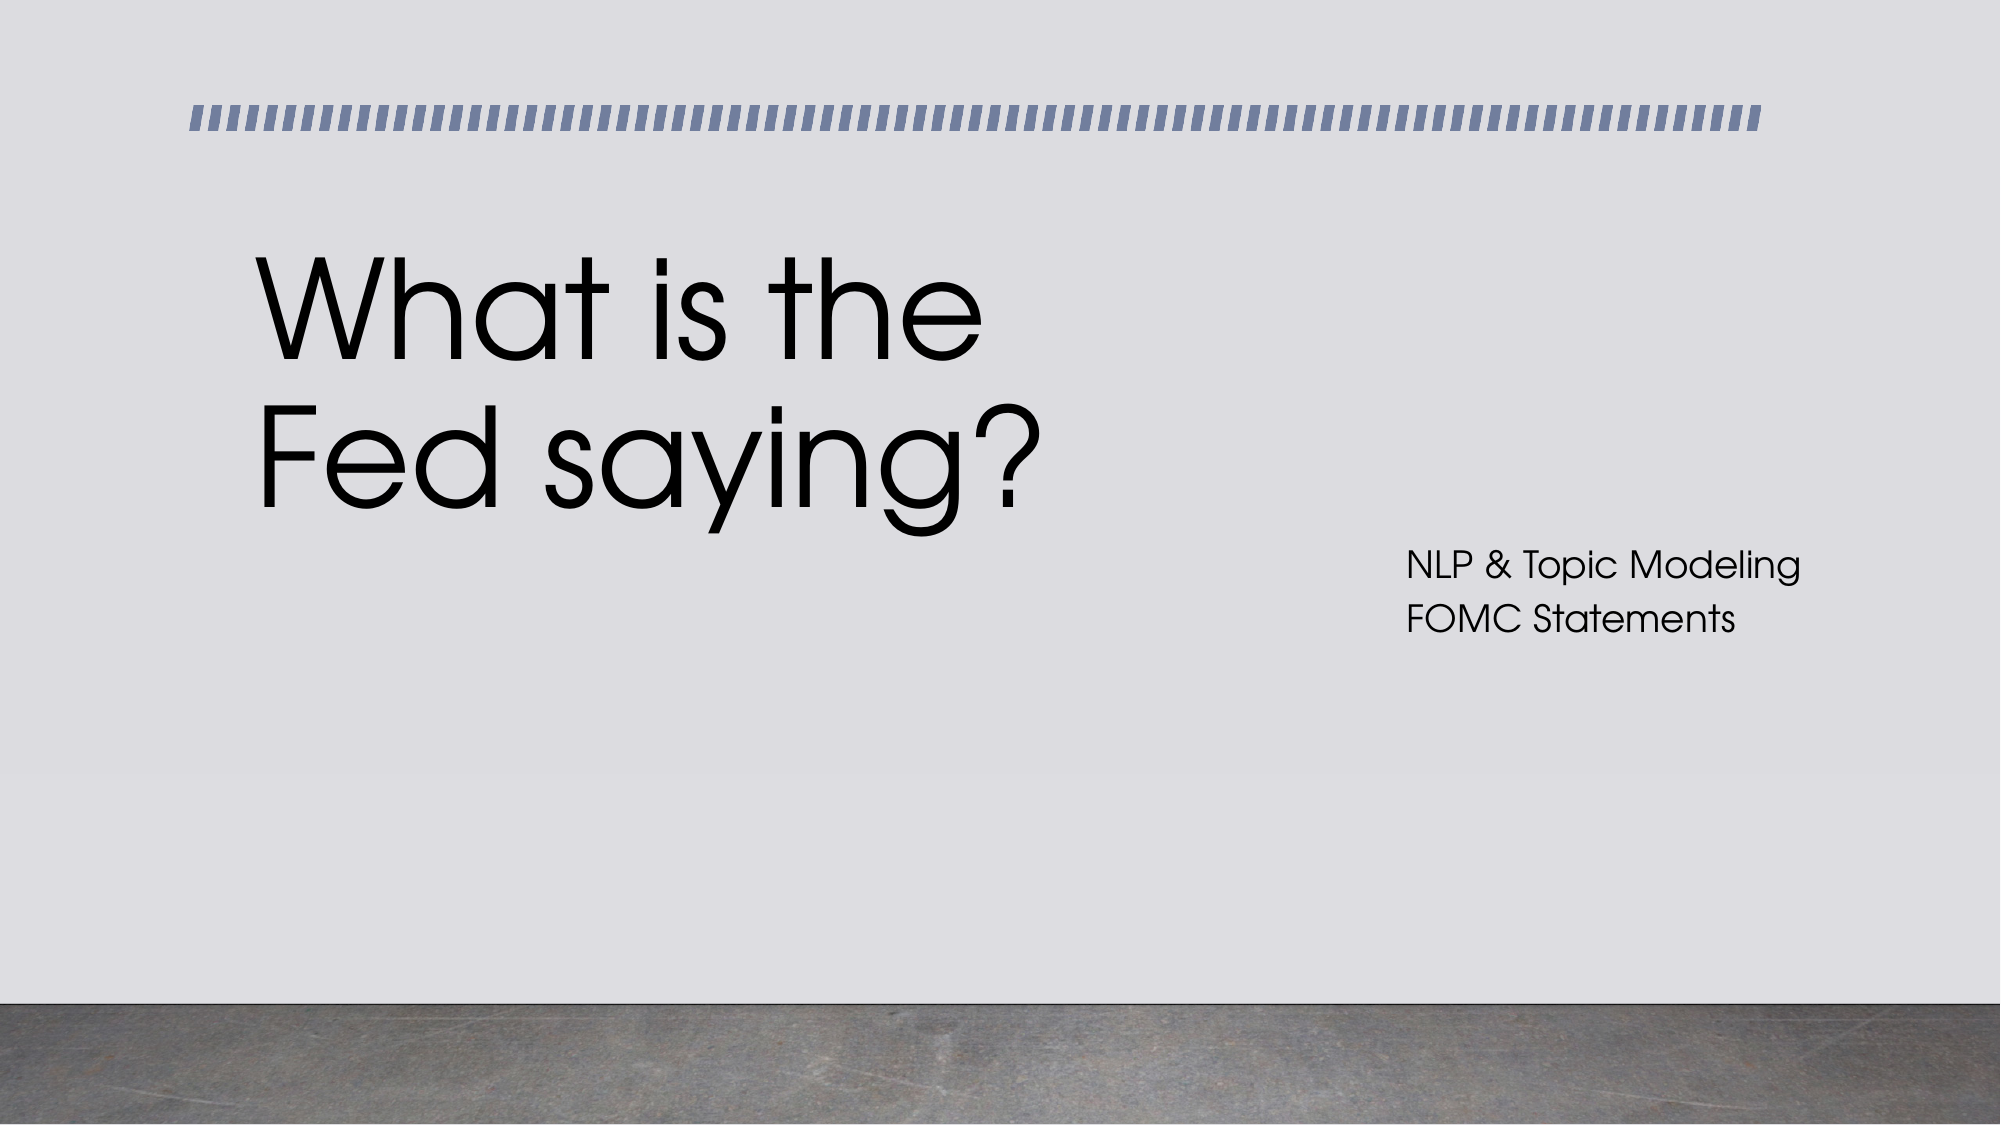

# What is the Fed saying?
NLP & Topic Modeling FOMC Statements